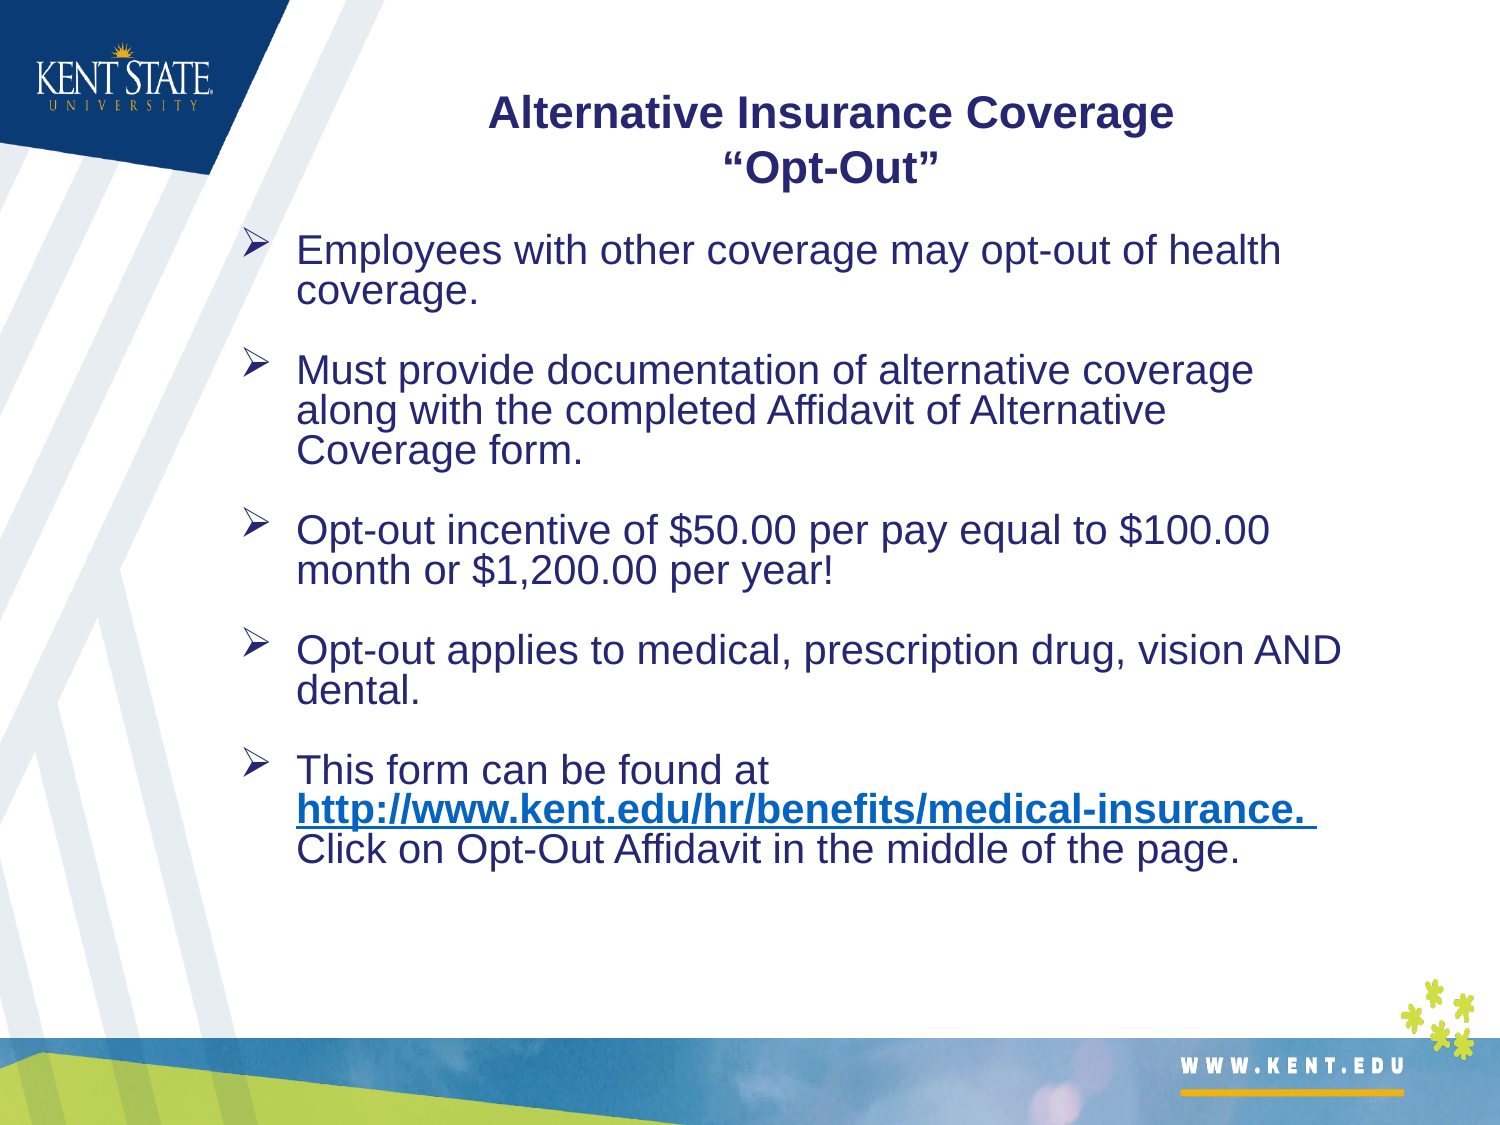

Alternative Insurance Coverage
“Opt-Out”
Employees with other coverage may opt-out of health coverage.

Must provide documentation of alternative coverage along with the completed Affidavit of Alternative Coverage form.

Opt-out incentive of $50.00 per pay equal to $100.00 month or $1,200.00 per year!

Opt-out applies to medical, prescription drug, vision AND dental.

This form can be found at http://www.kent.edu/hr/benefits/medical-insurance. Click on Opt-Out Affidavit in the middle of the page.